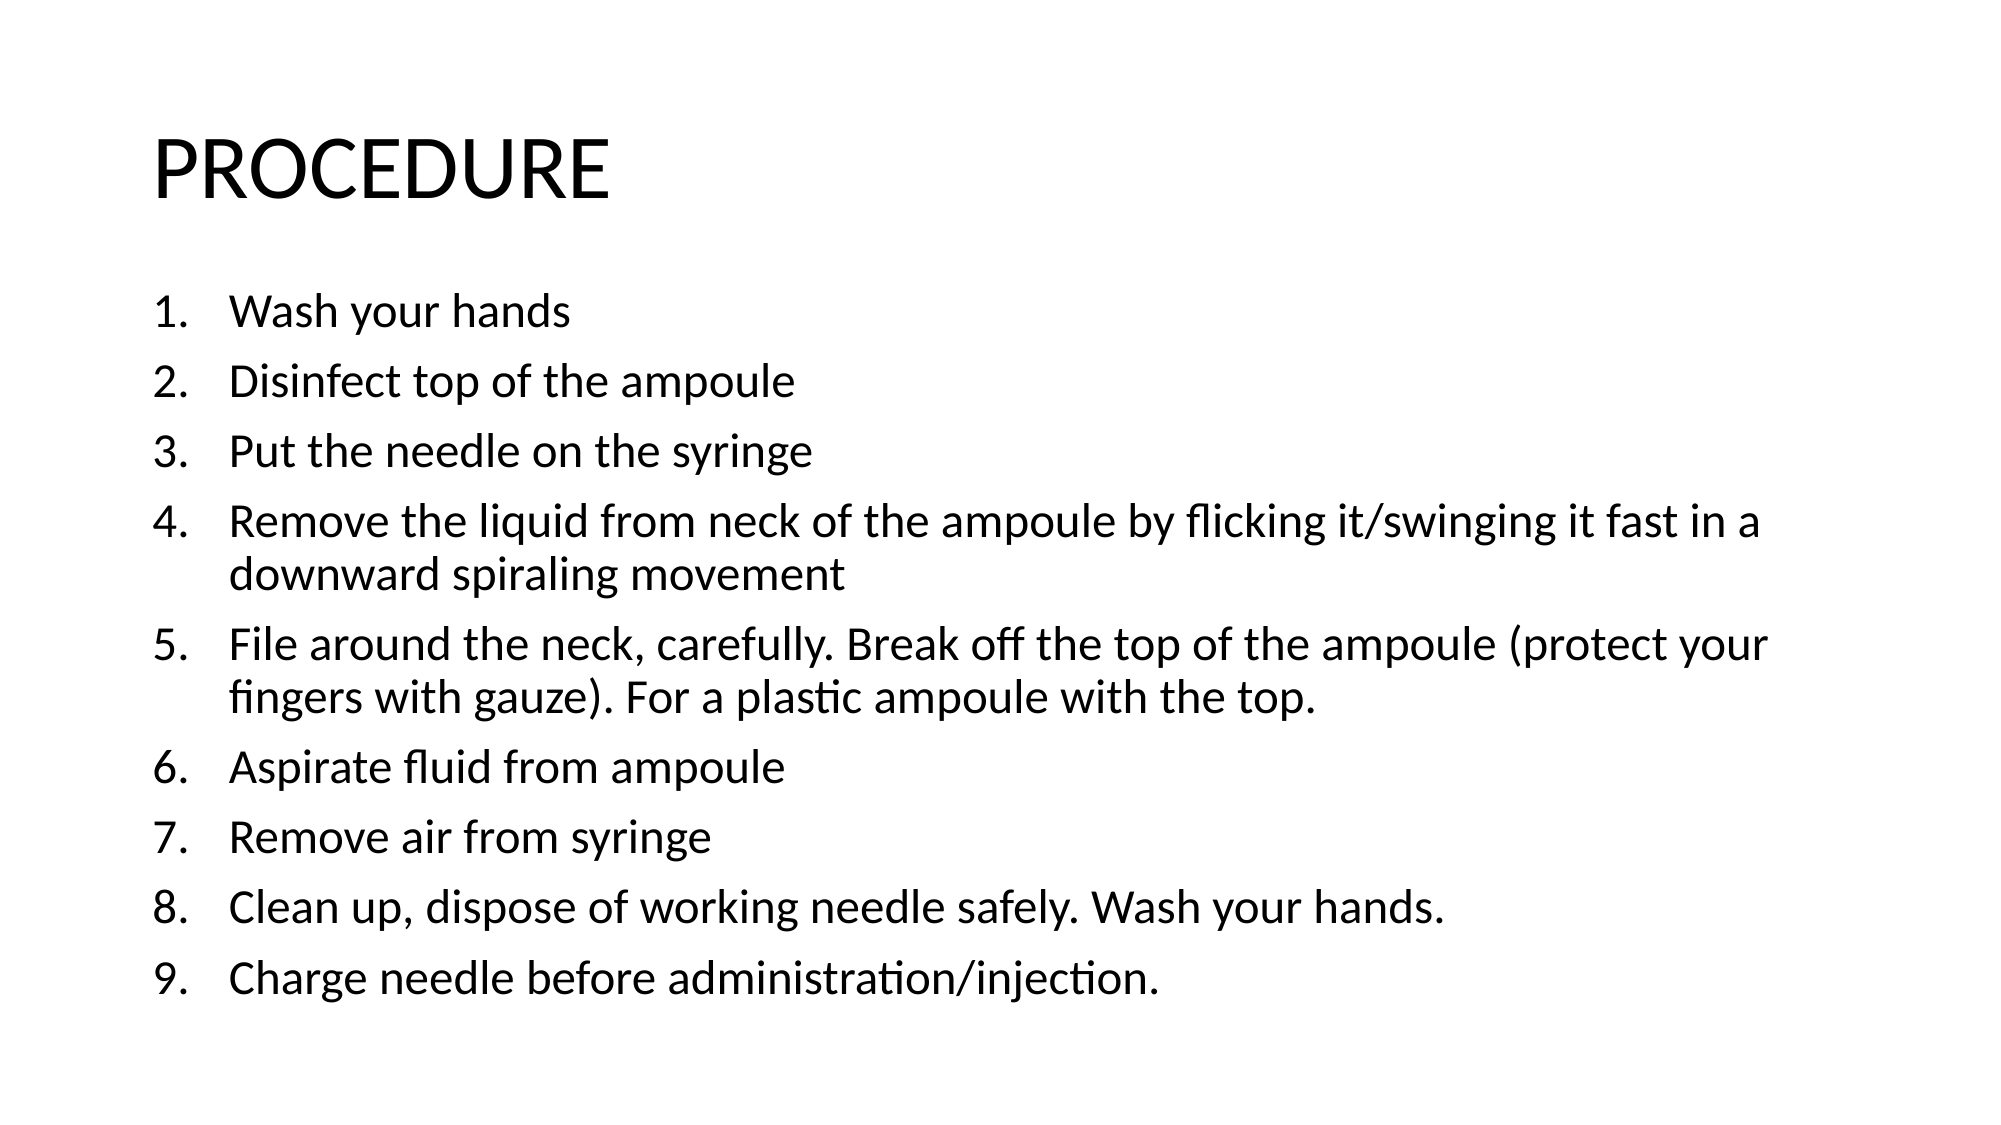

# PROCEDURE
Wash your hands
Disinfect top of the ampoule
Put the needle on the syringe
Remove the liquid from neck of the ampoule by flicking it/swinging it fast in a downward spiraling movement
File around the neck, carefully. Break off the top of the ampoule (protect your fingers with gauze). For a plastic ampoule with the top.
Aspirate fluid from ampoule
Remove air from syringe
Clean up, dispose of working needle safely. Wash your hands.
Charge needle before administration/injection.